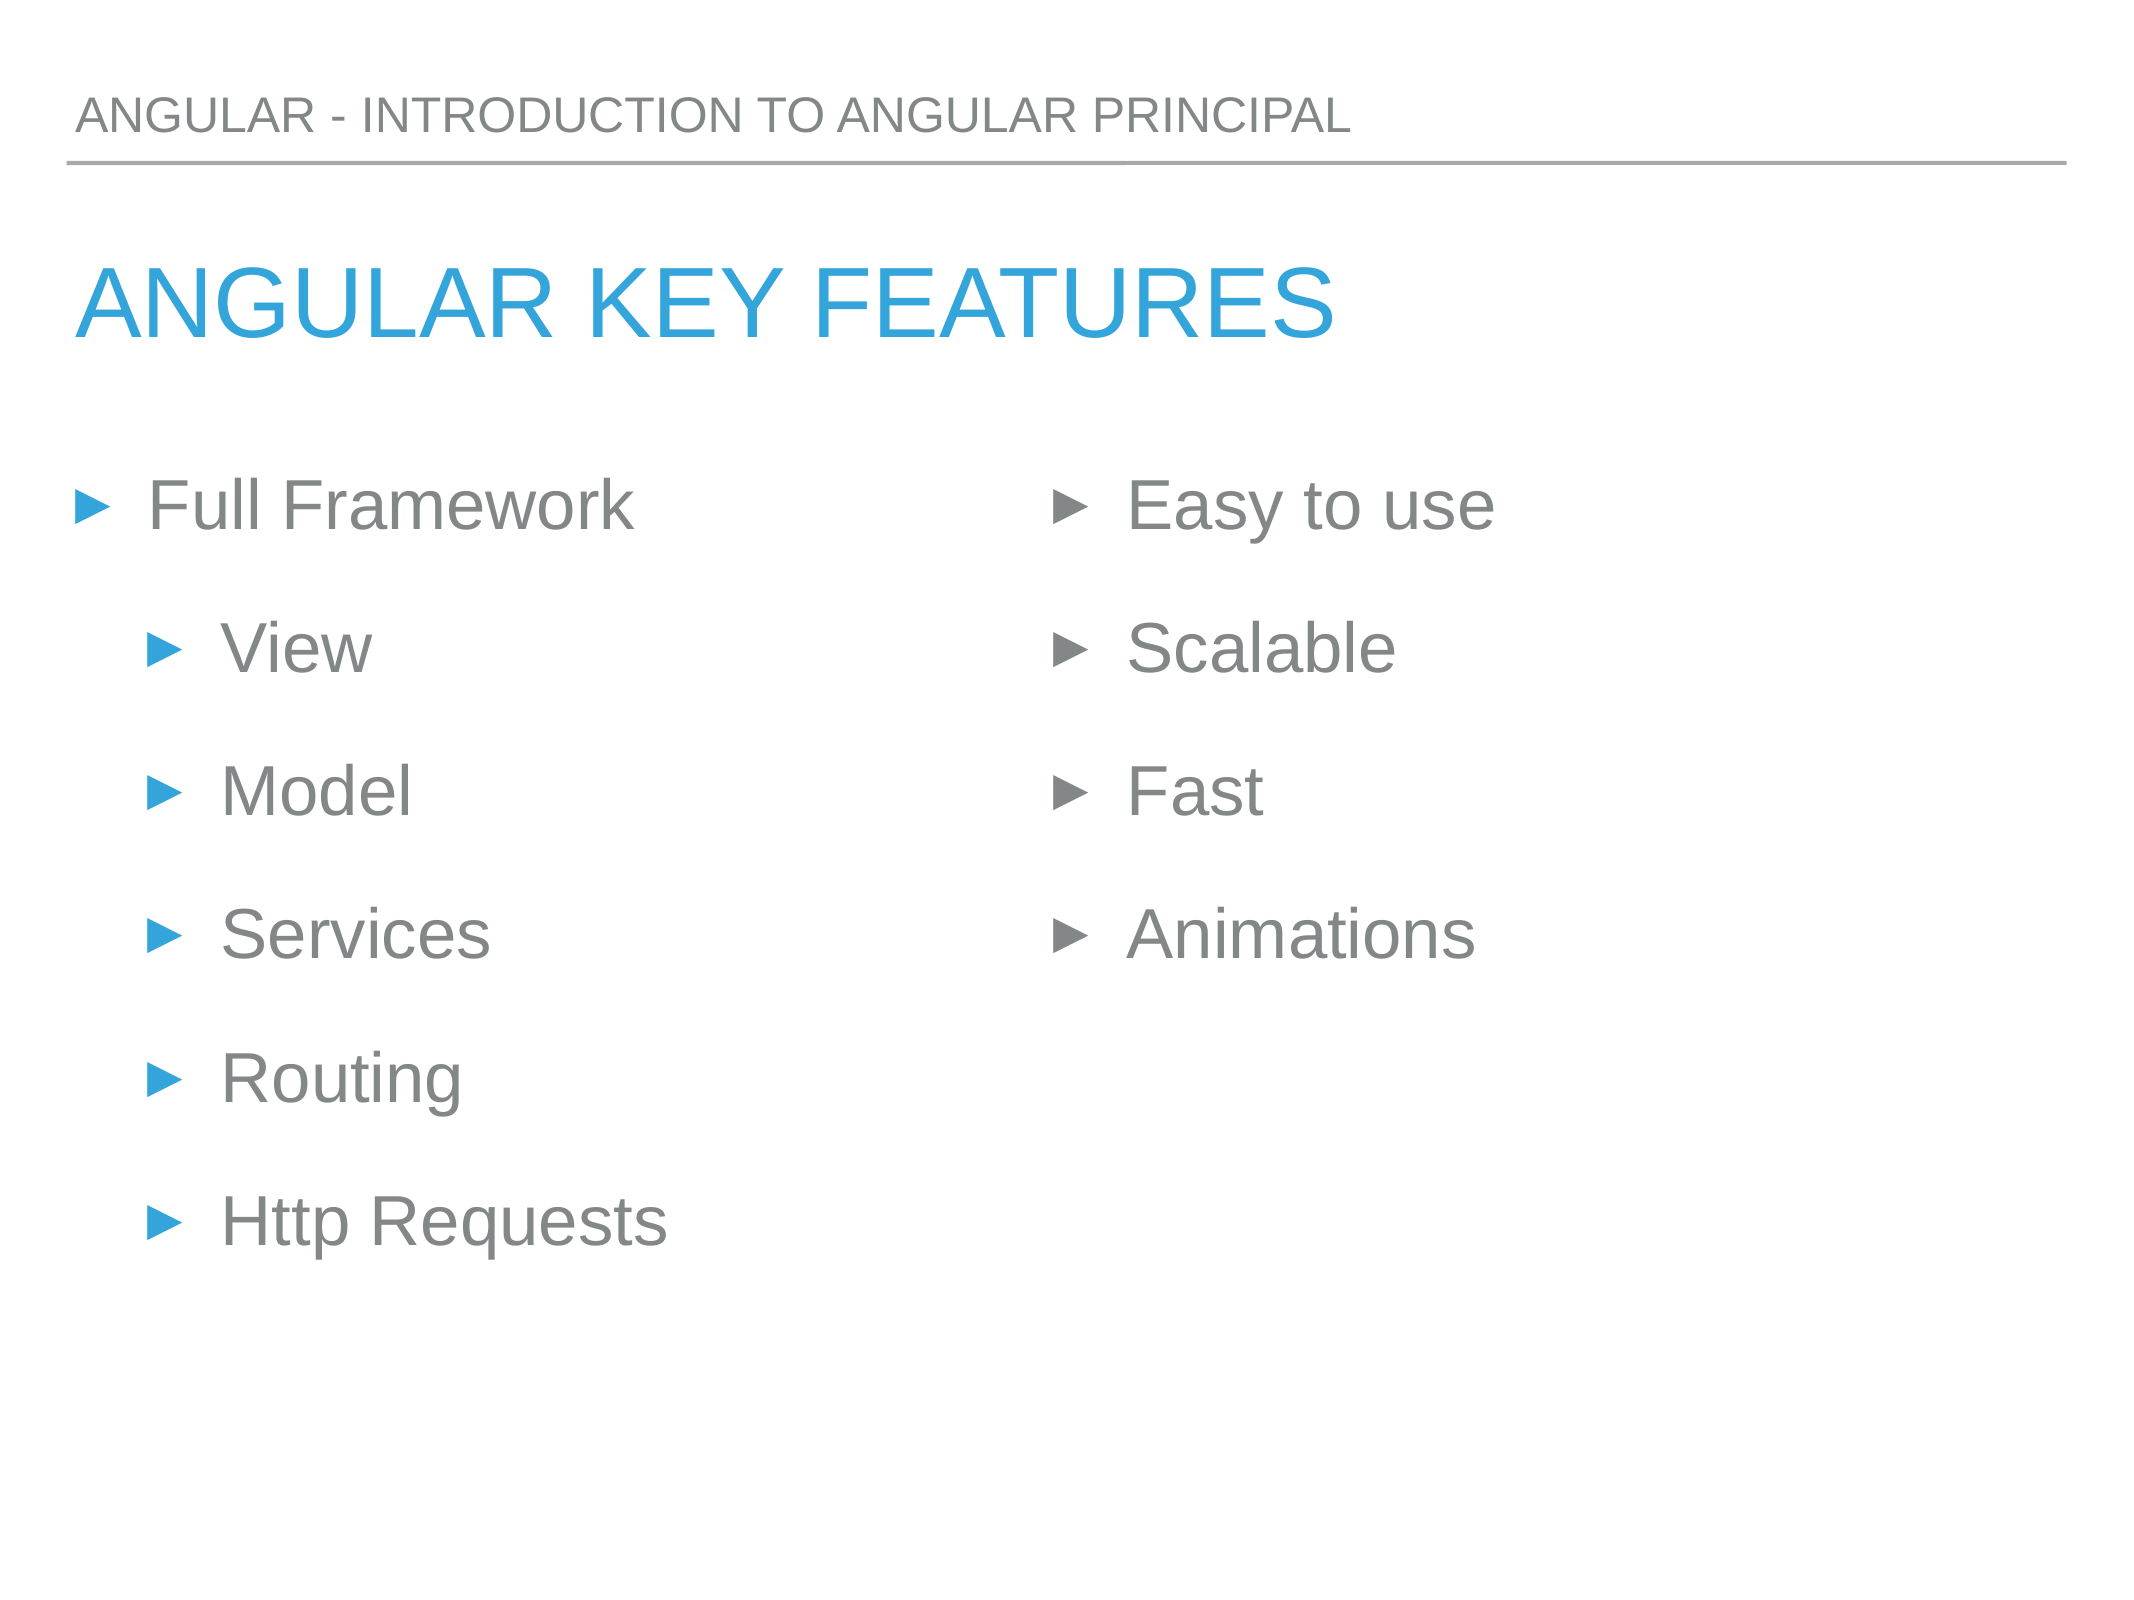

ANGULAR - INTRODUCTION TO ANGULAR PRINCIPAL
# ANGULAR KEY FEATURES
Full Framework
View
Model
Services
Routing
Http Requests
Easy to use
Scalable
Fast
Animations